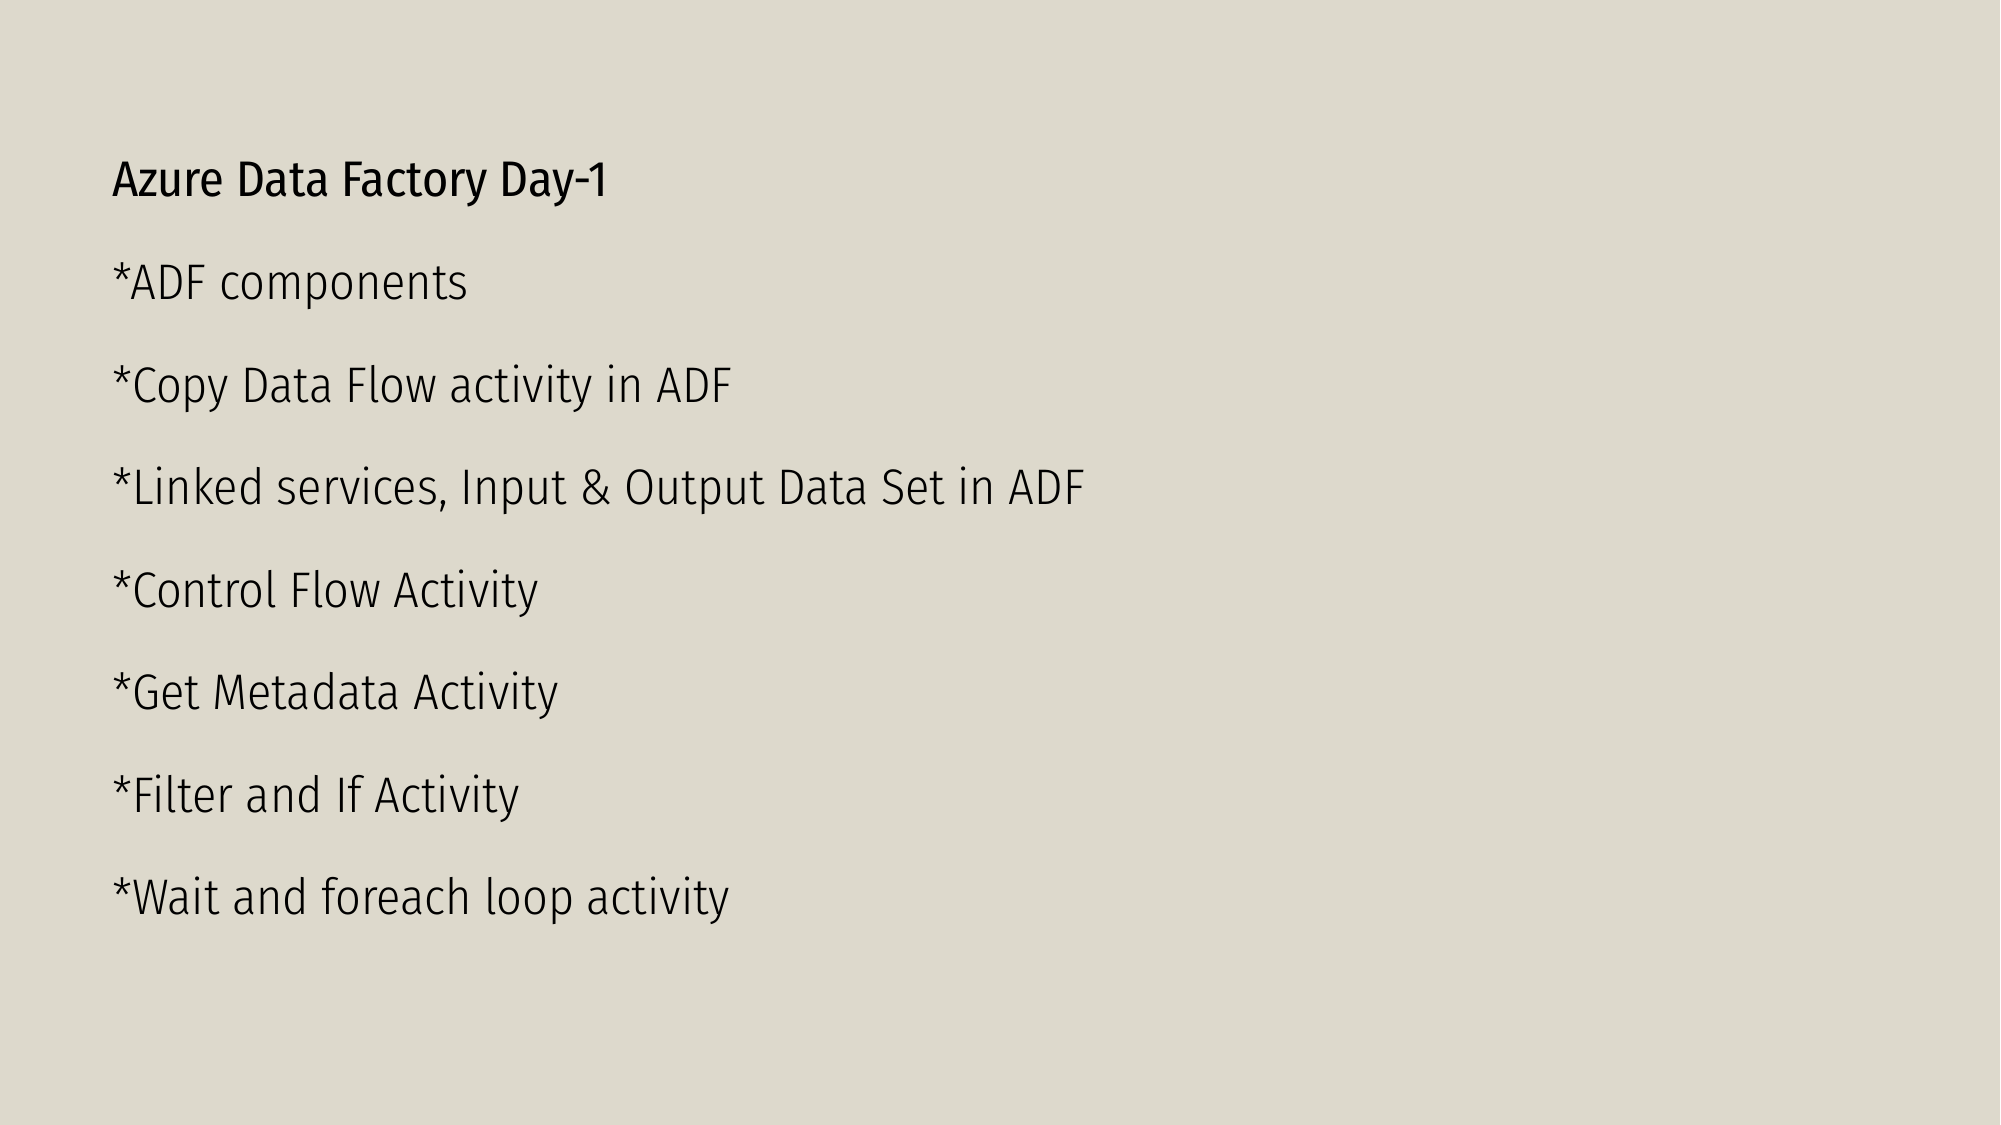

Azure Data Factory Day-1
*ADF components
*Copy Data Flow activity in ADF
*Linked services, Input & Output Data Set in ADF
*Control Flow Activity
*Get Metadata Activity
*Filter and If Activity
*Wait and foreach loop activity